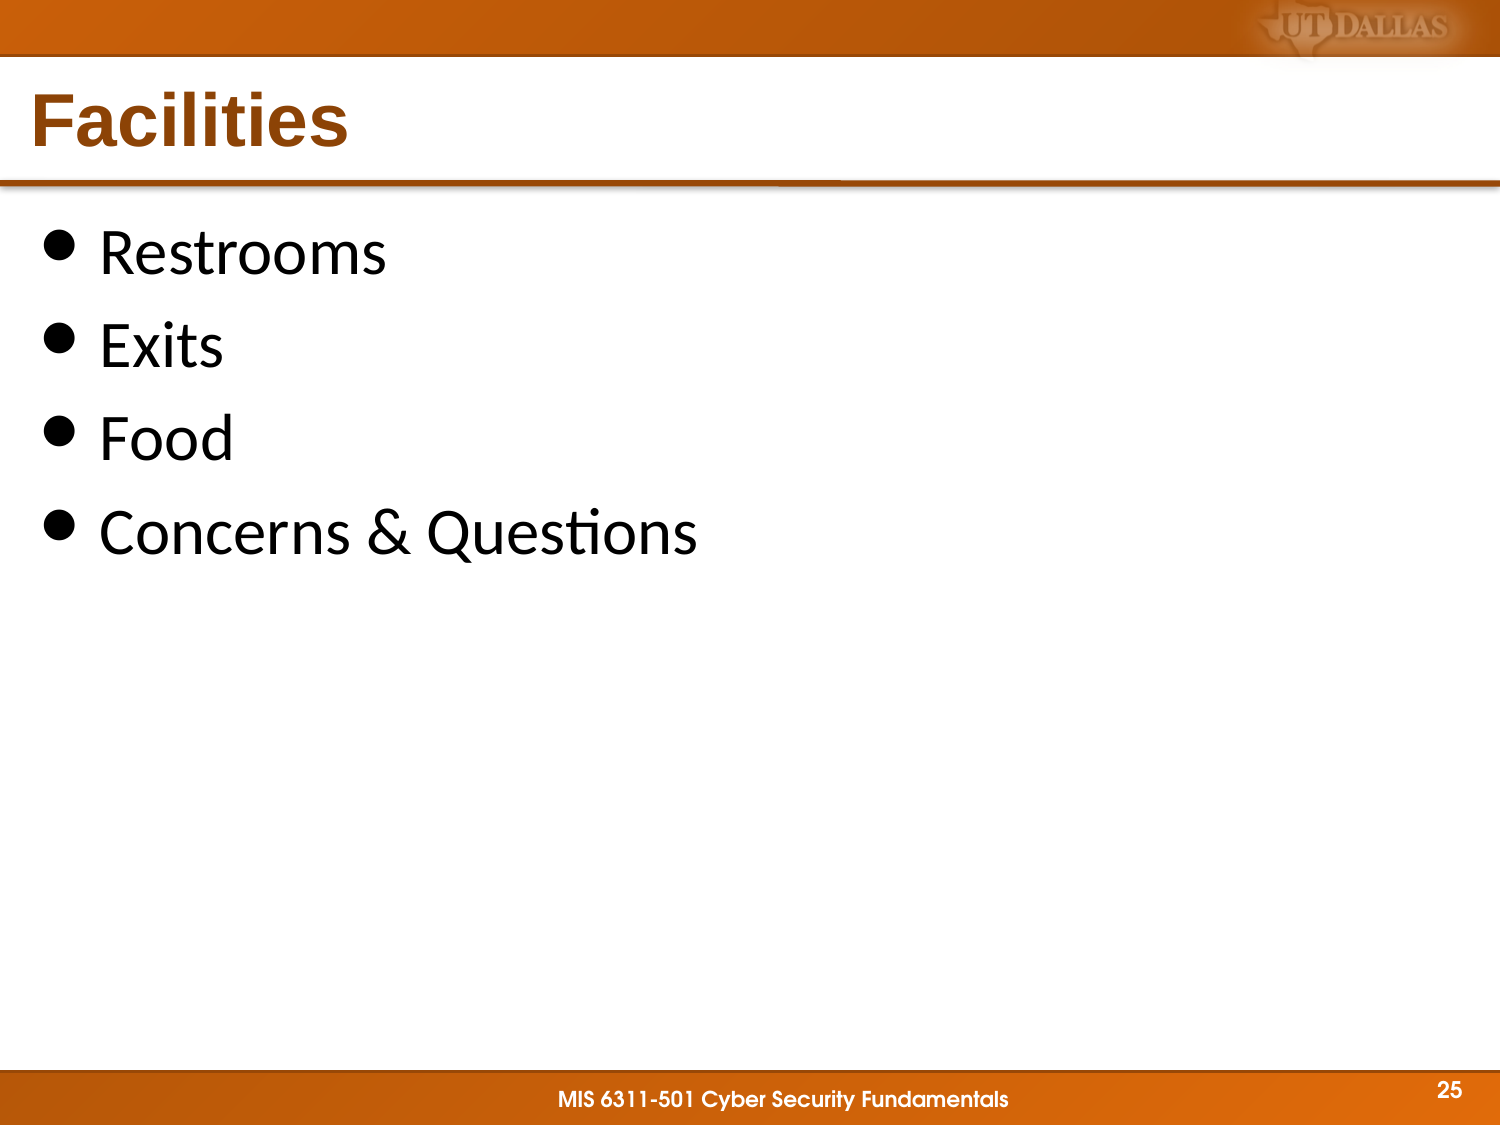

# Facilities
Restrooms
Exits
Food
Concerns & Questions
25